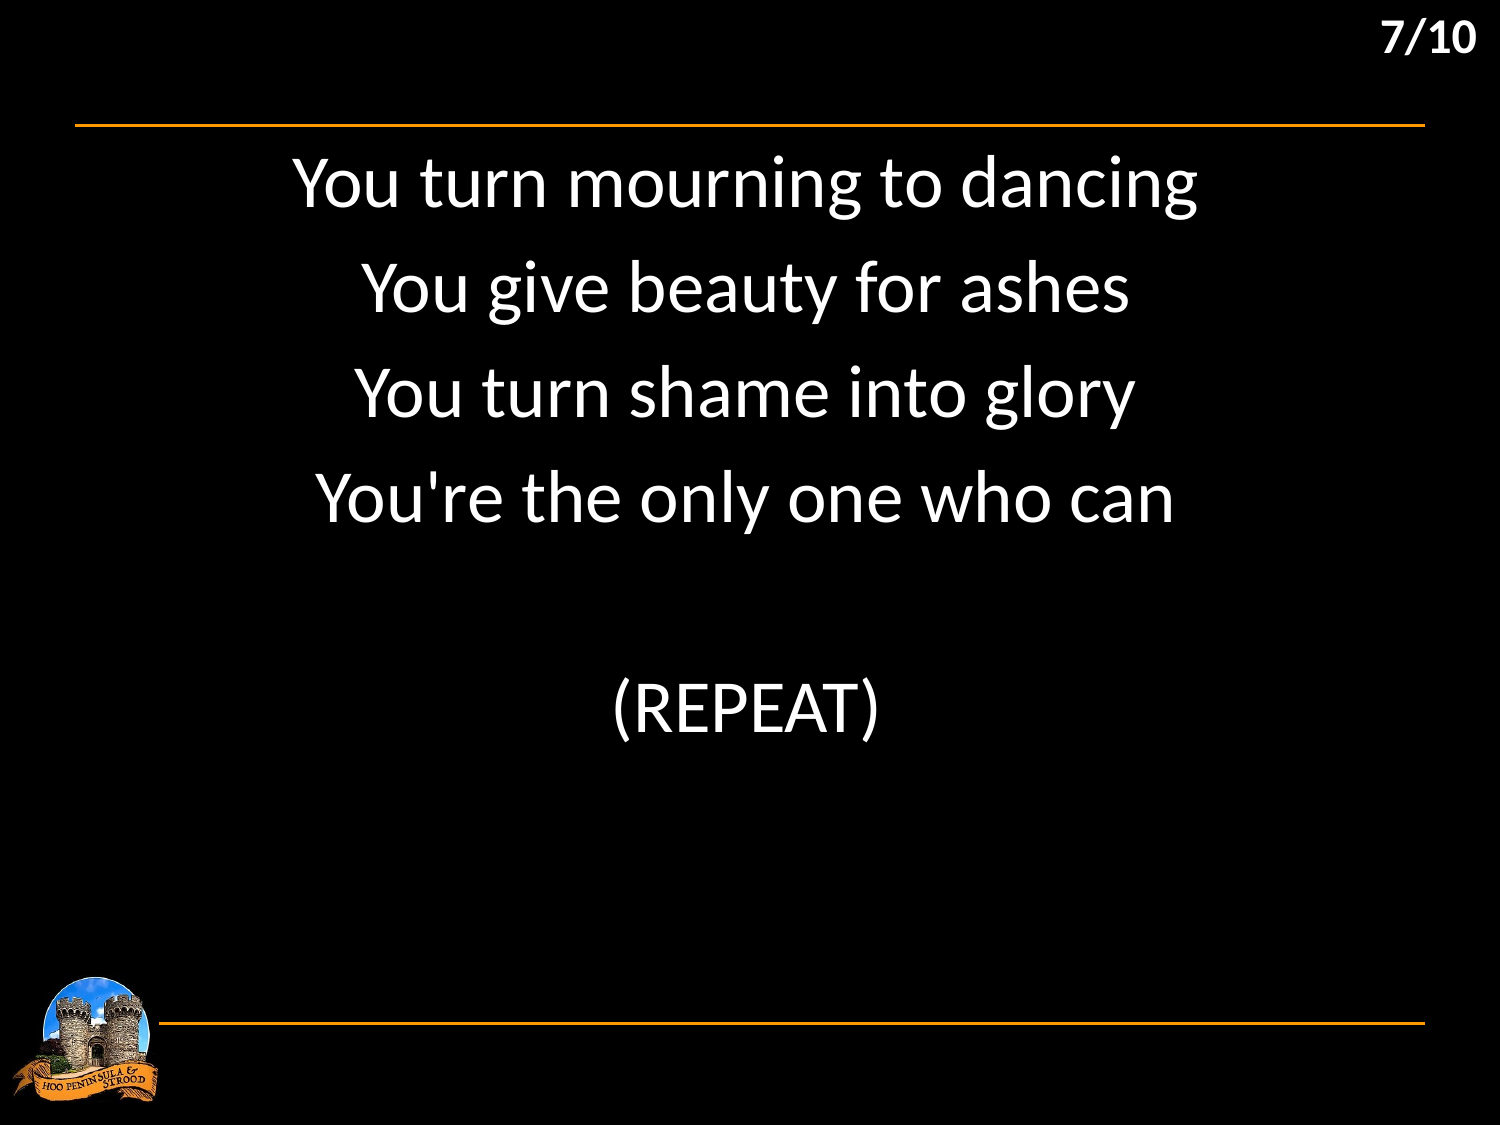

7/10
You turn mourning to dancing
You give beauty for ashes
You turn shame into glory
You're the only one who can

(REPEAT)